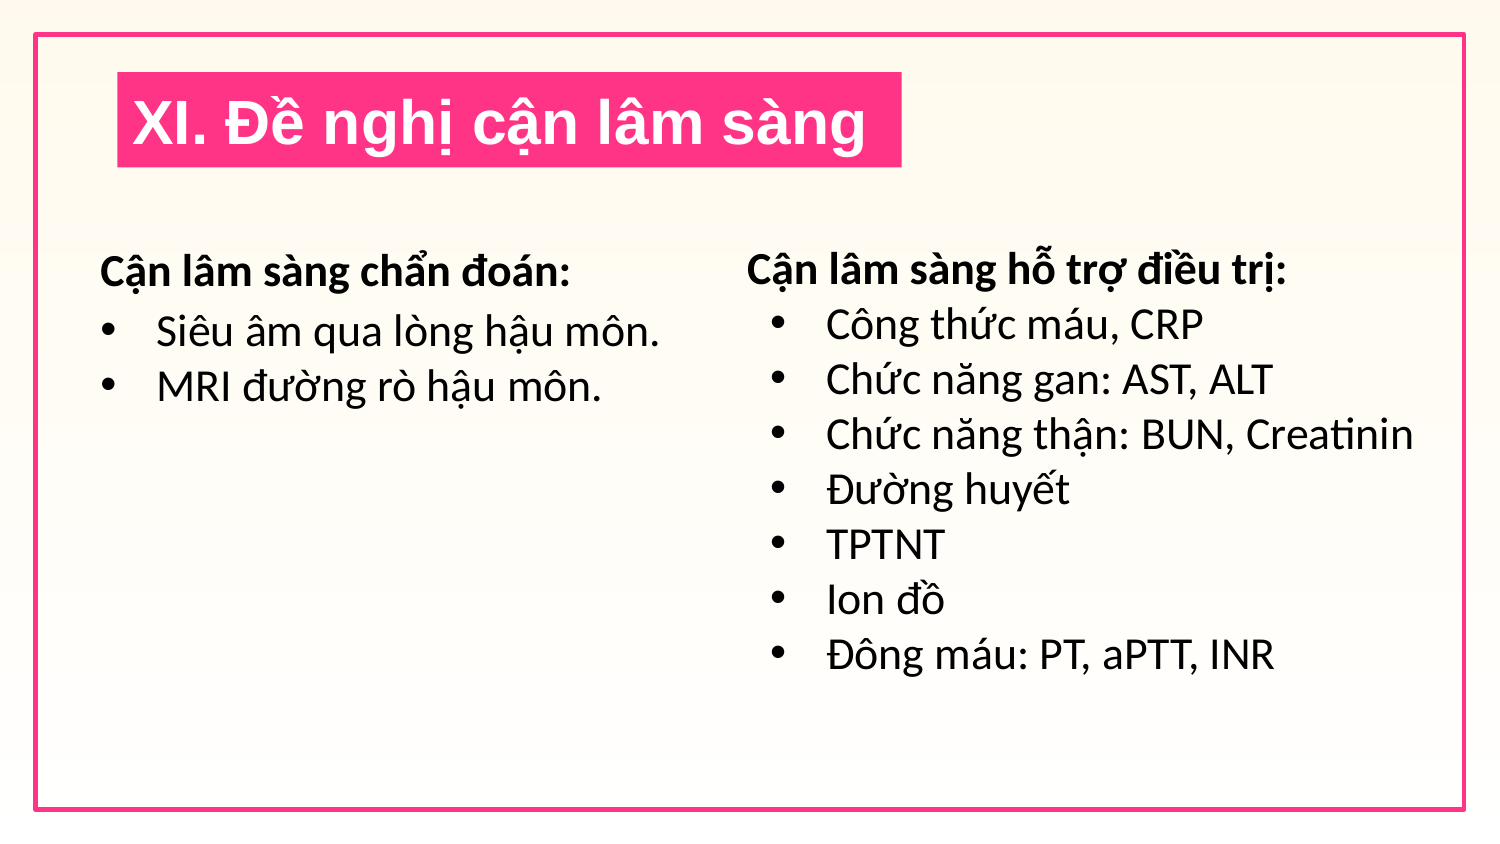

# XI. Đề nghị cận lâm sàng
Cận lâm sàng chẩn đoán:
Siêu âm qua lòng hậu môn.
MRI đường rò hậu môn.
Cận lâm sàng hỗ trợ điều trị:
Công thức máu, CRP
Chức năng gan: AST, ALT
Chức năng thận: BUN, Creatinin
Đường huyết
TPTNT
Ion đồ
Đông máu: PT, aPTT, INR